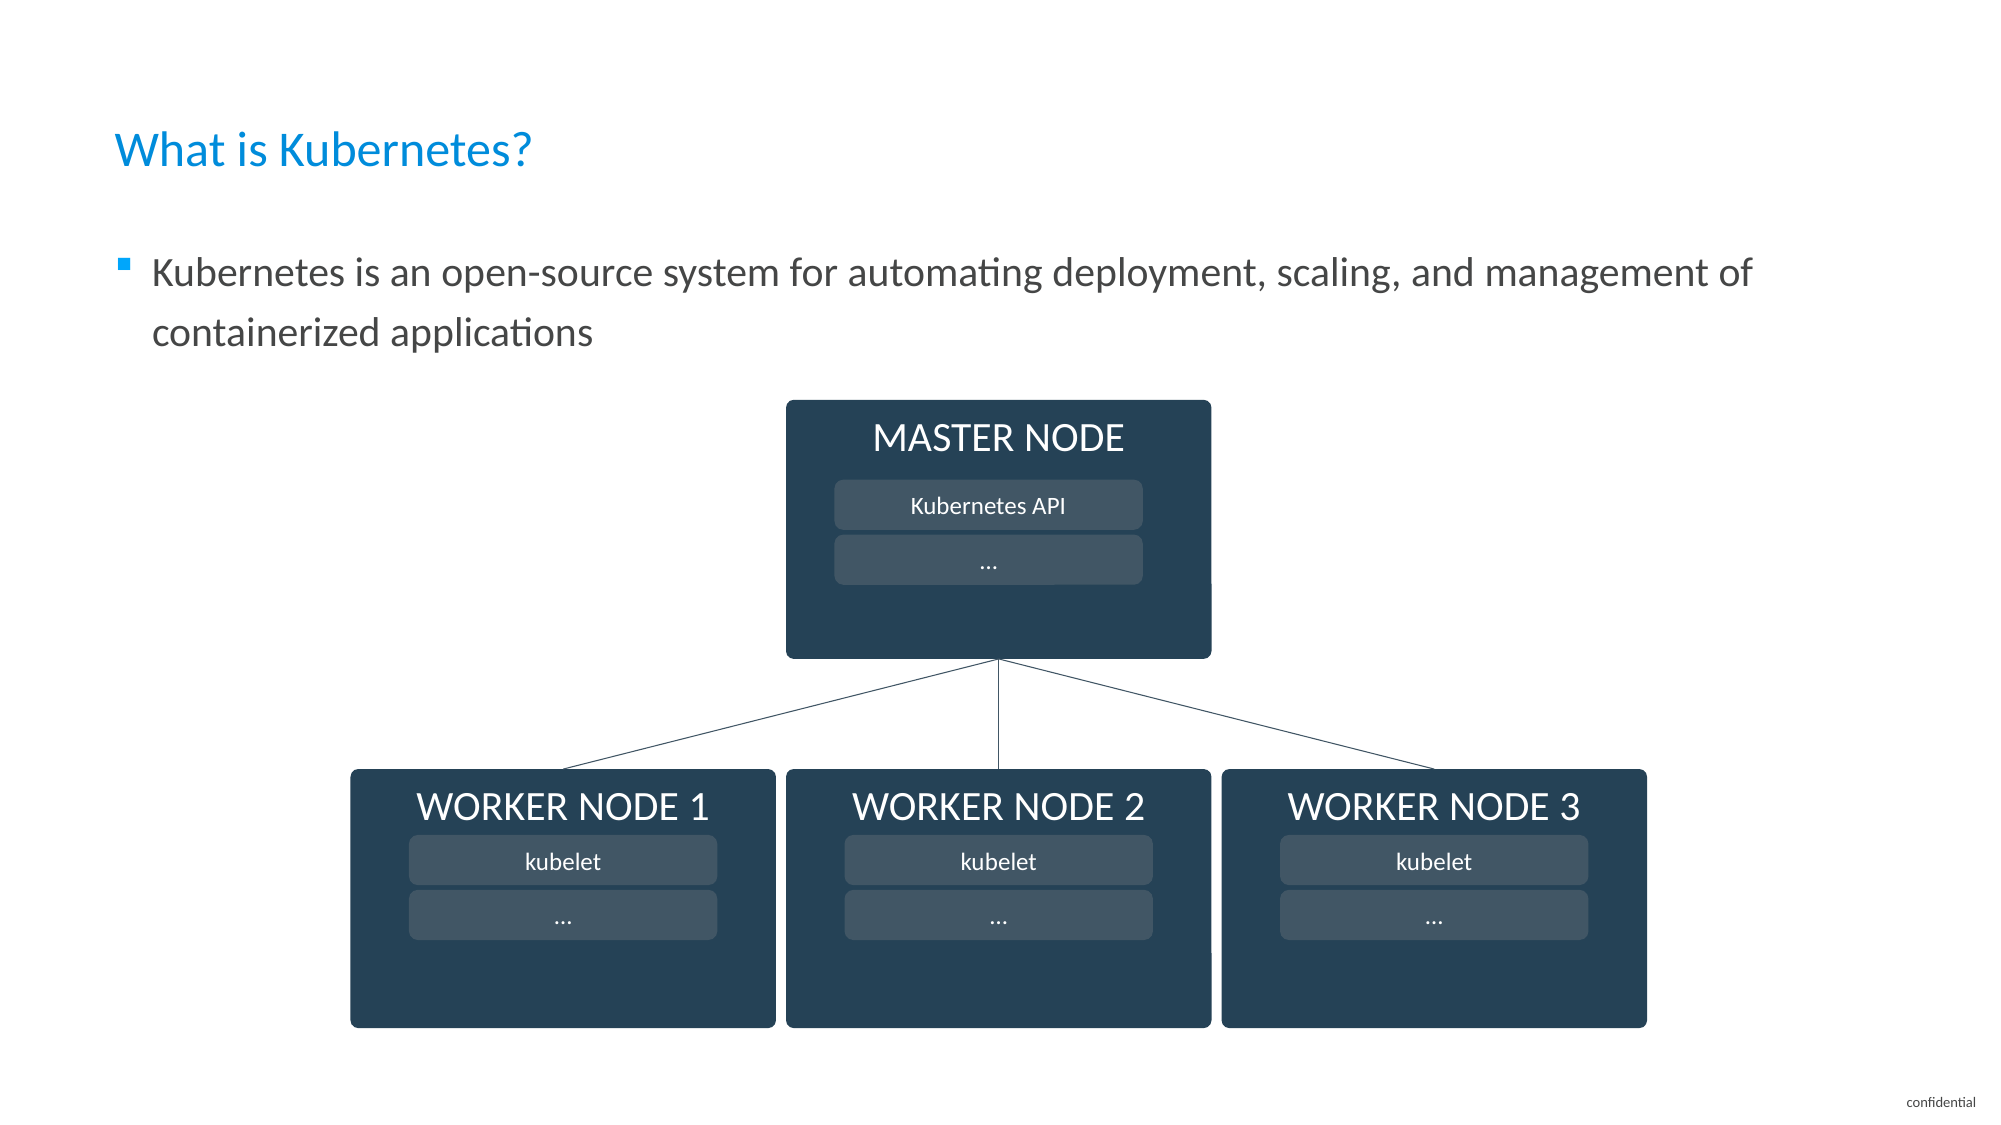

What is Kubernetes?

Kubernetes is an open-source system for automating deployment, scaling, and management of containerized applications

MASTER NODE
Kubernetes API
…

WORKER NODE 1
WORKER NODE 2
WORKER NODE 3
kubelet
kubelet
kubelet
…
…
…